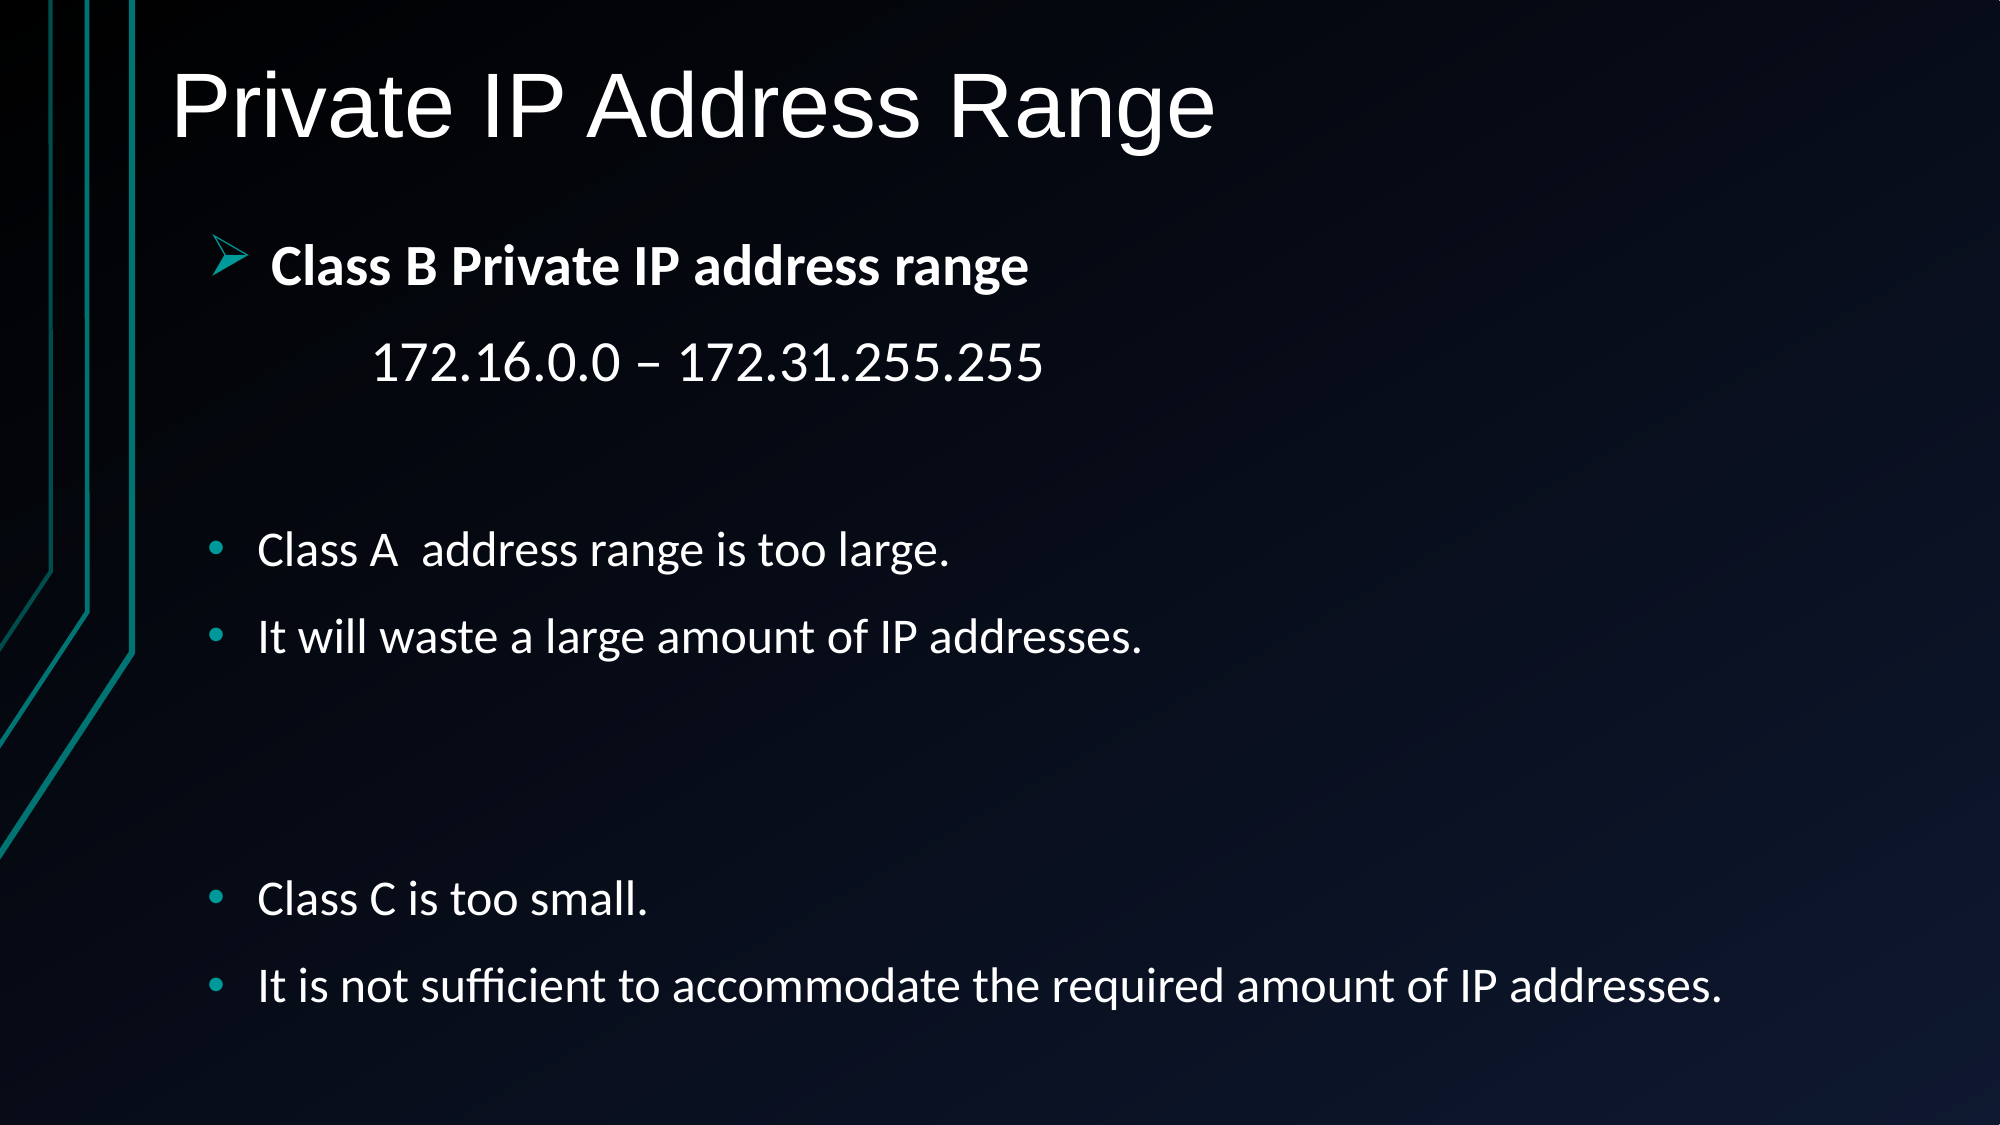

# Private IP Address Range
 Class B Private IP address range
	 172.16.0.0 – 172.31.255.255

Class A  address range is too large.
It will waste a large amount of IP addresses.

Class C is too small.
It is not sufficient to accommodate the required amount of IP addresses.